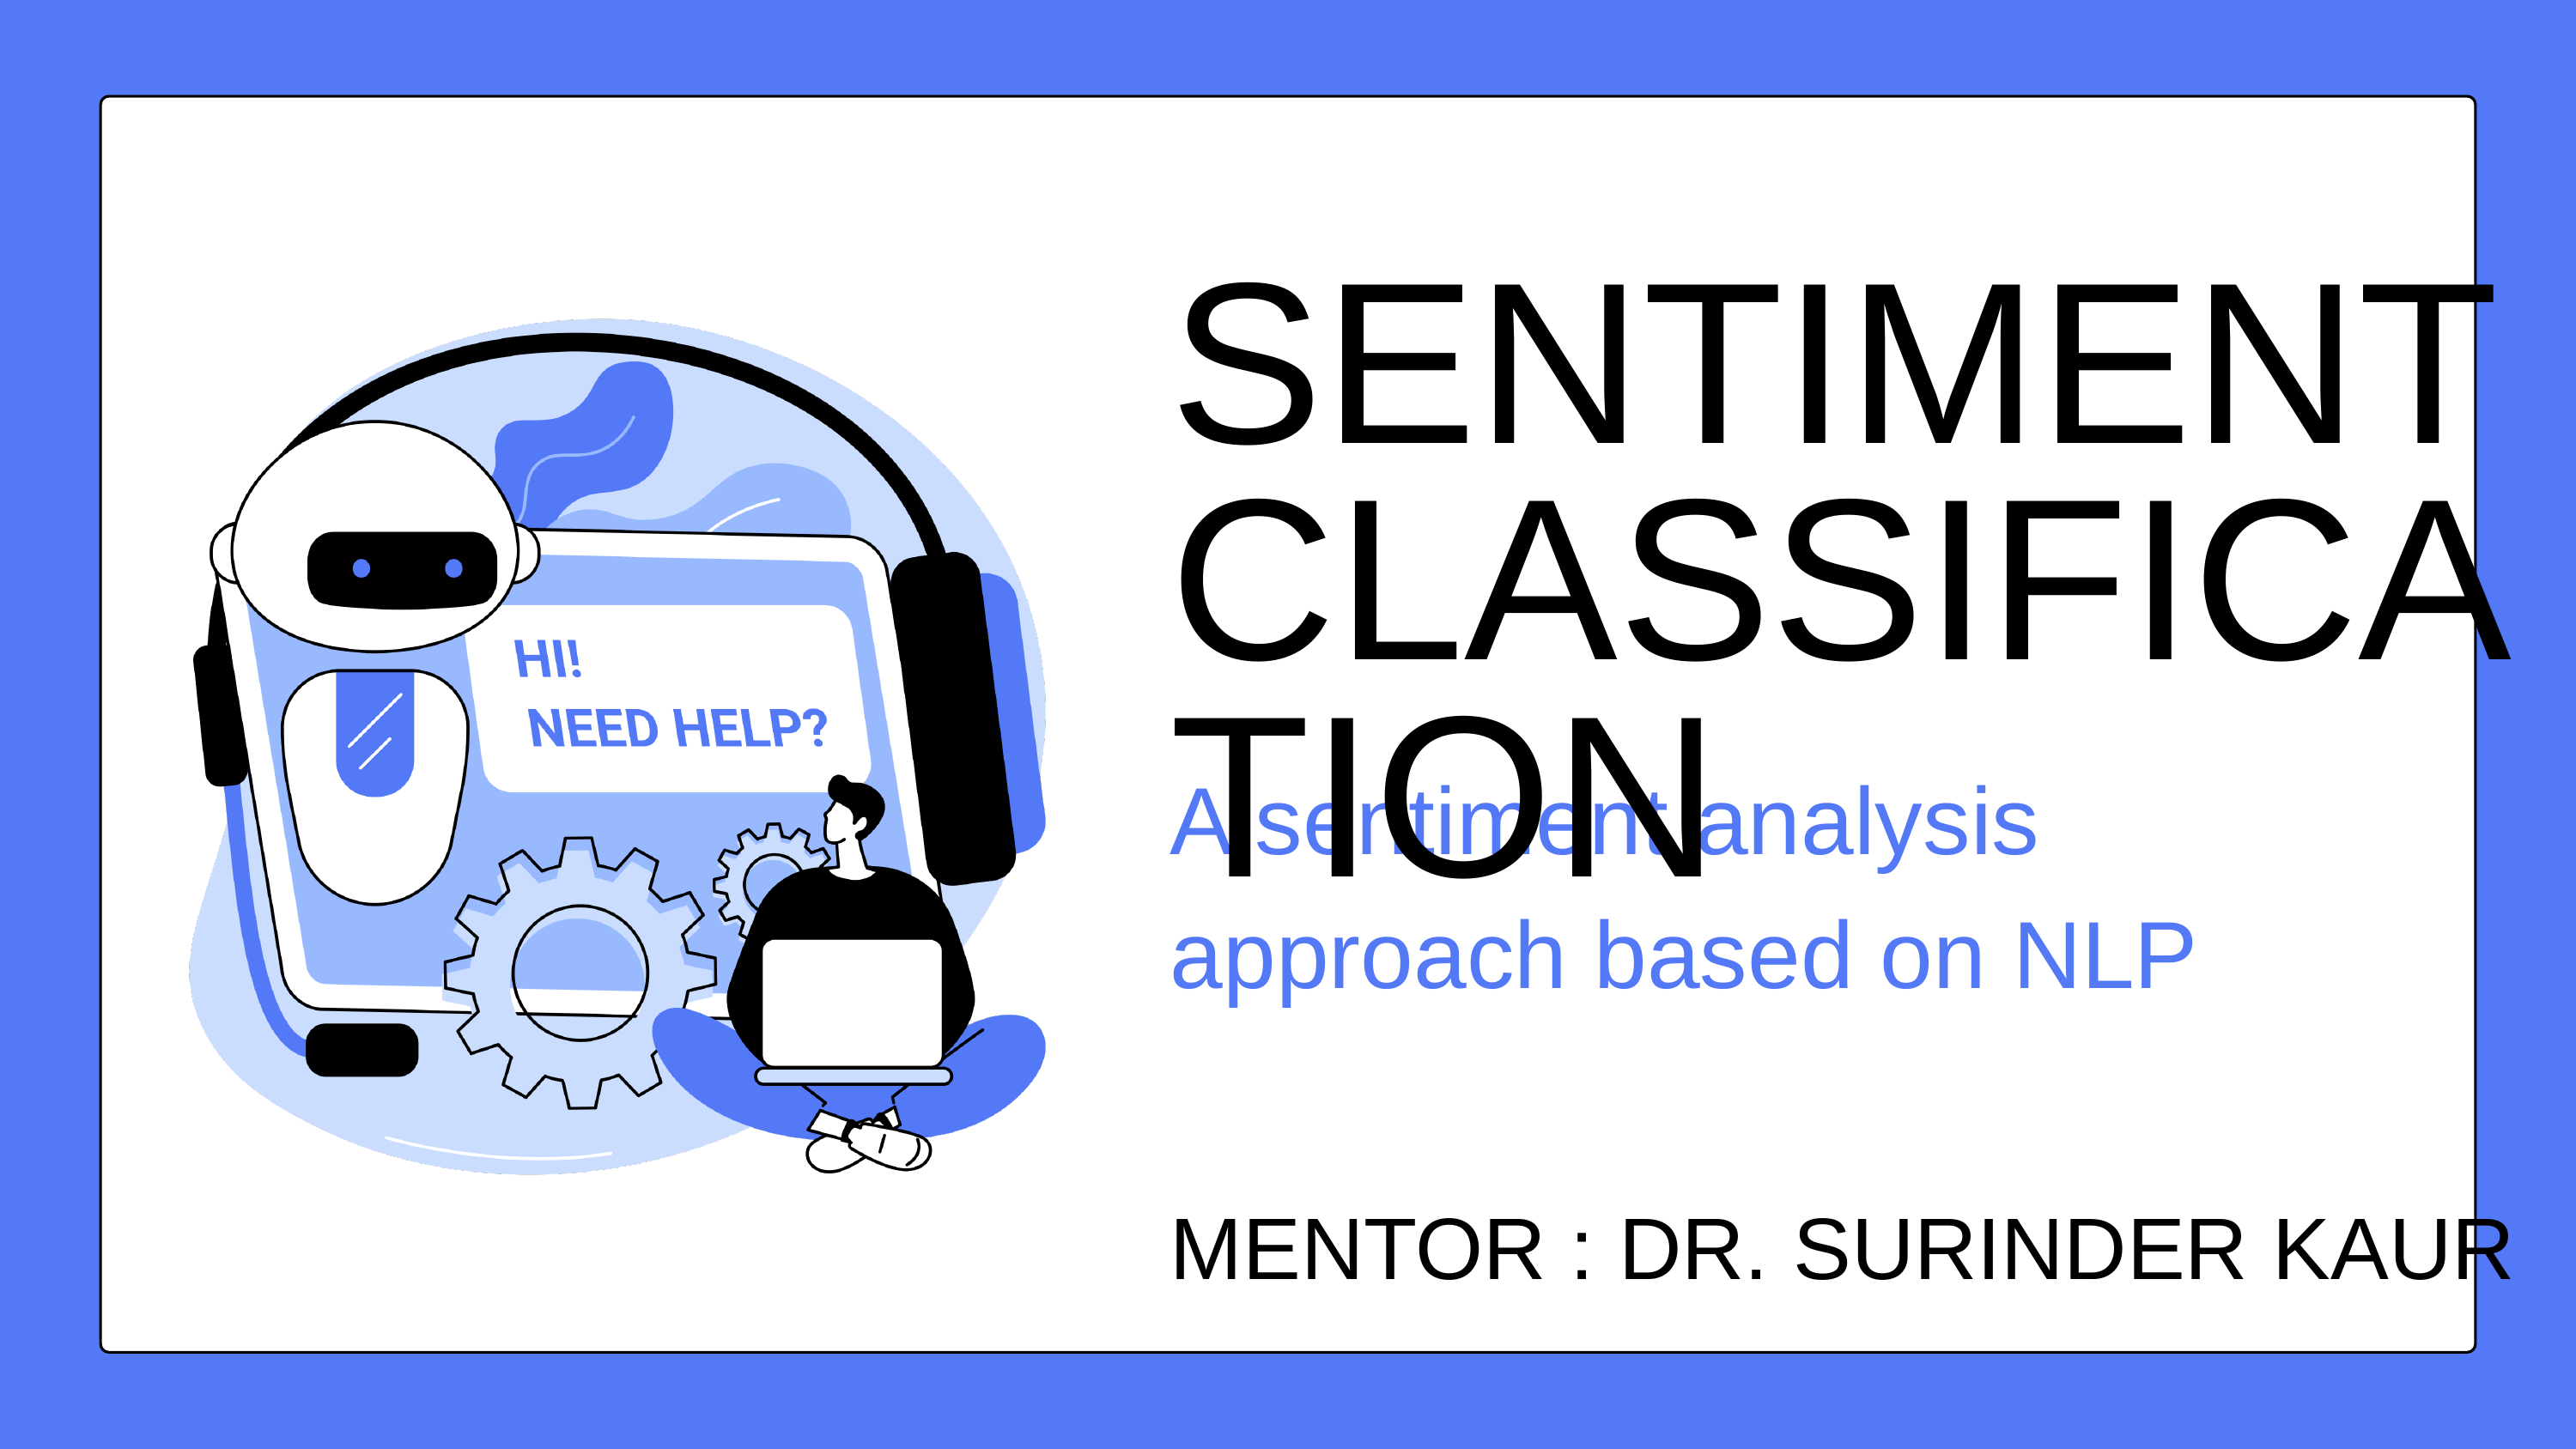

SENTIMENT CLASSIFICATION

A sentiment analysis approach based on NLP
MENTOR : DR. SURINDER KAUR